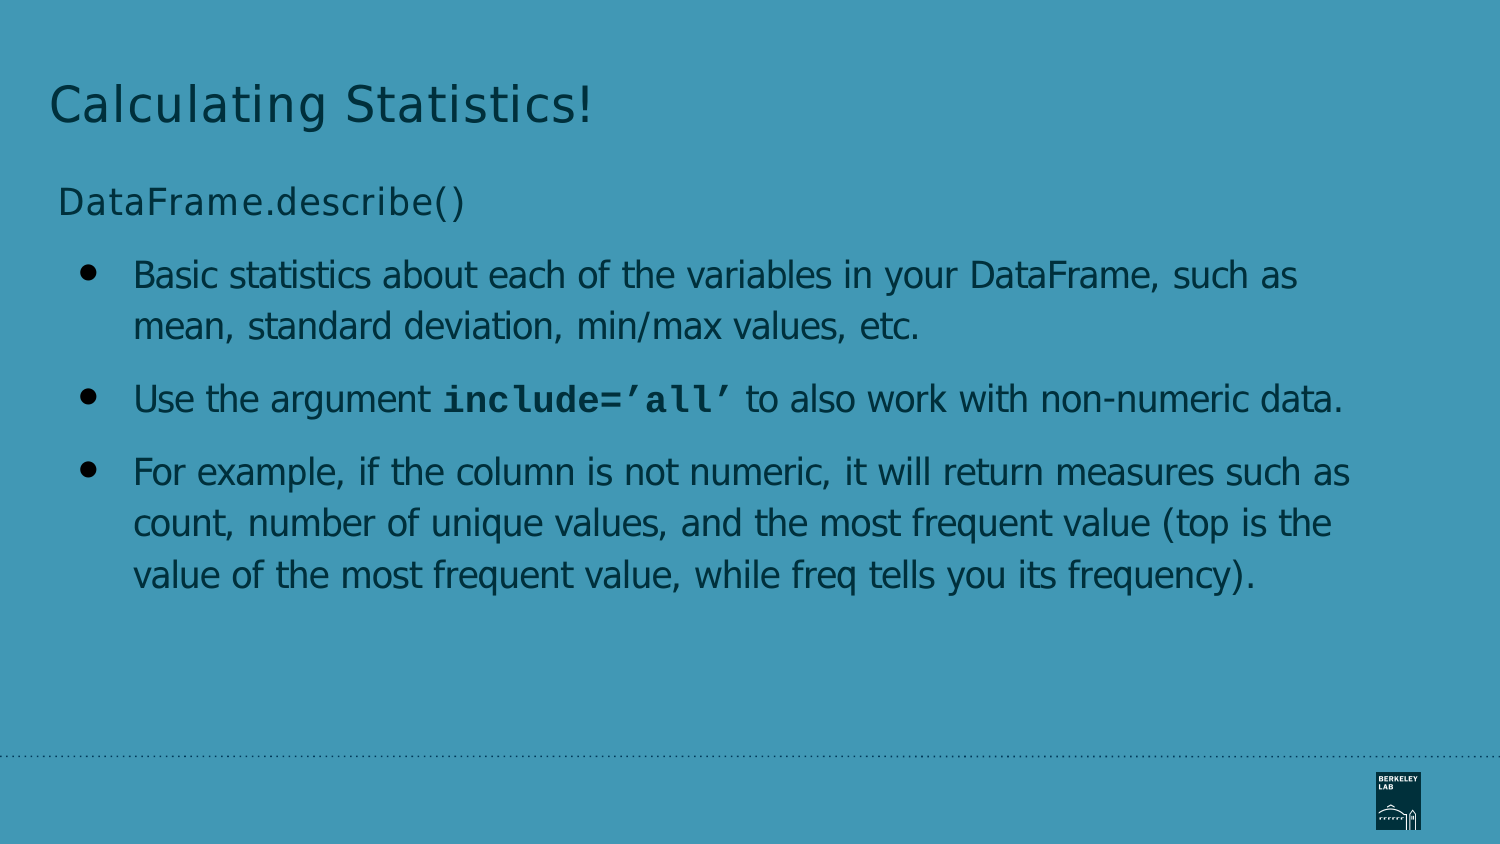

# Calculating Statistics!
DataFrame.describe()
Basic statistics about each of the variables in your DataFrame, such as mean, standard deviation, min/max values, etc.
Use the argument include=’all’ to also work with non-numeric data.
For example, if the column is not numeric, it will return measures such as count, number of unique values, and the most frequent value (top is the value of the most frequent value, while freq tells you its frequency).
12